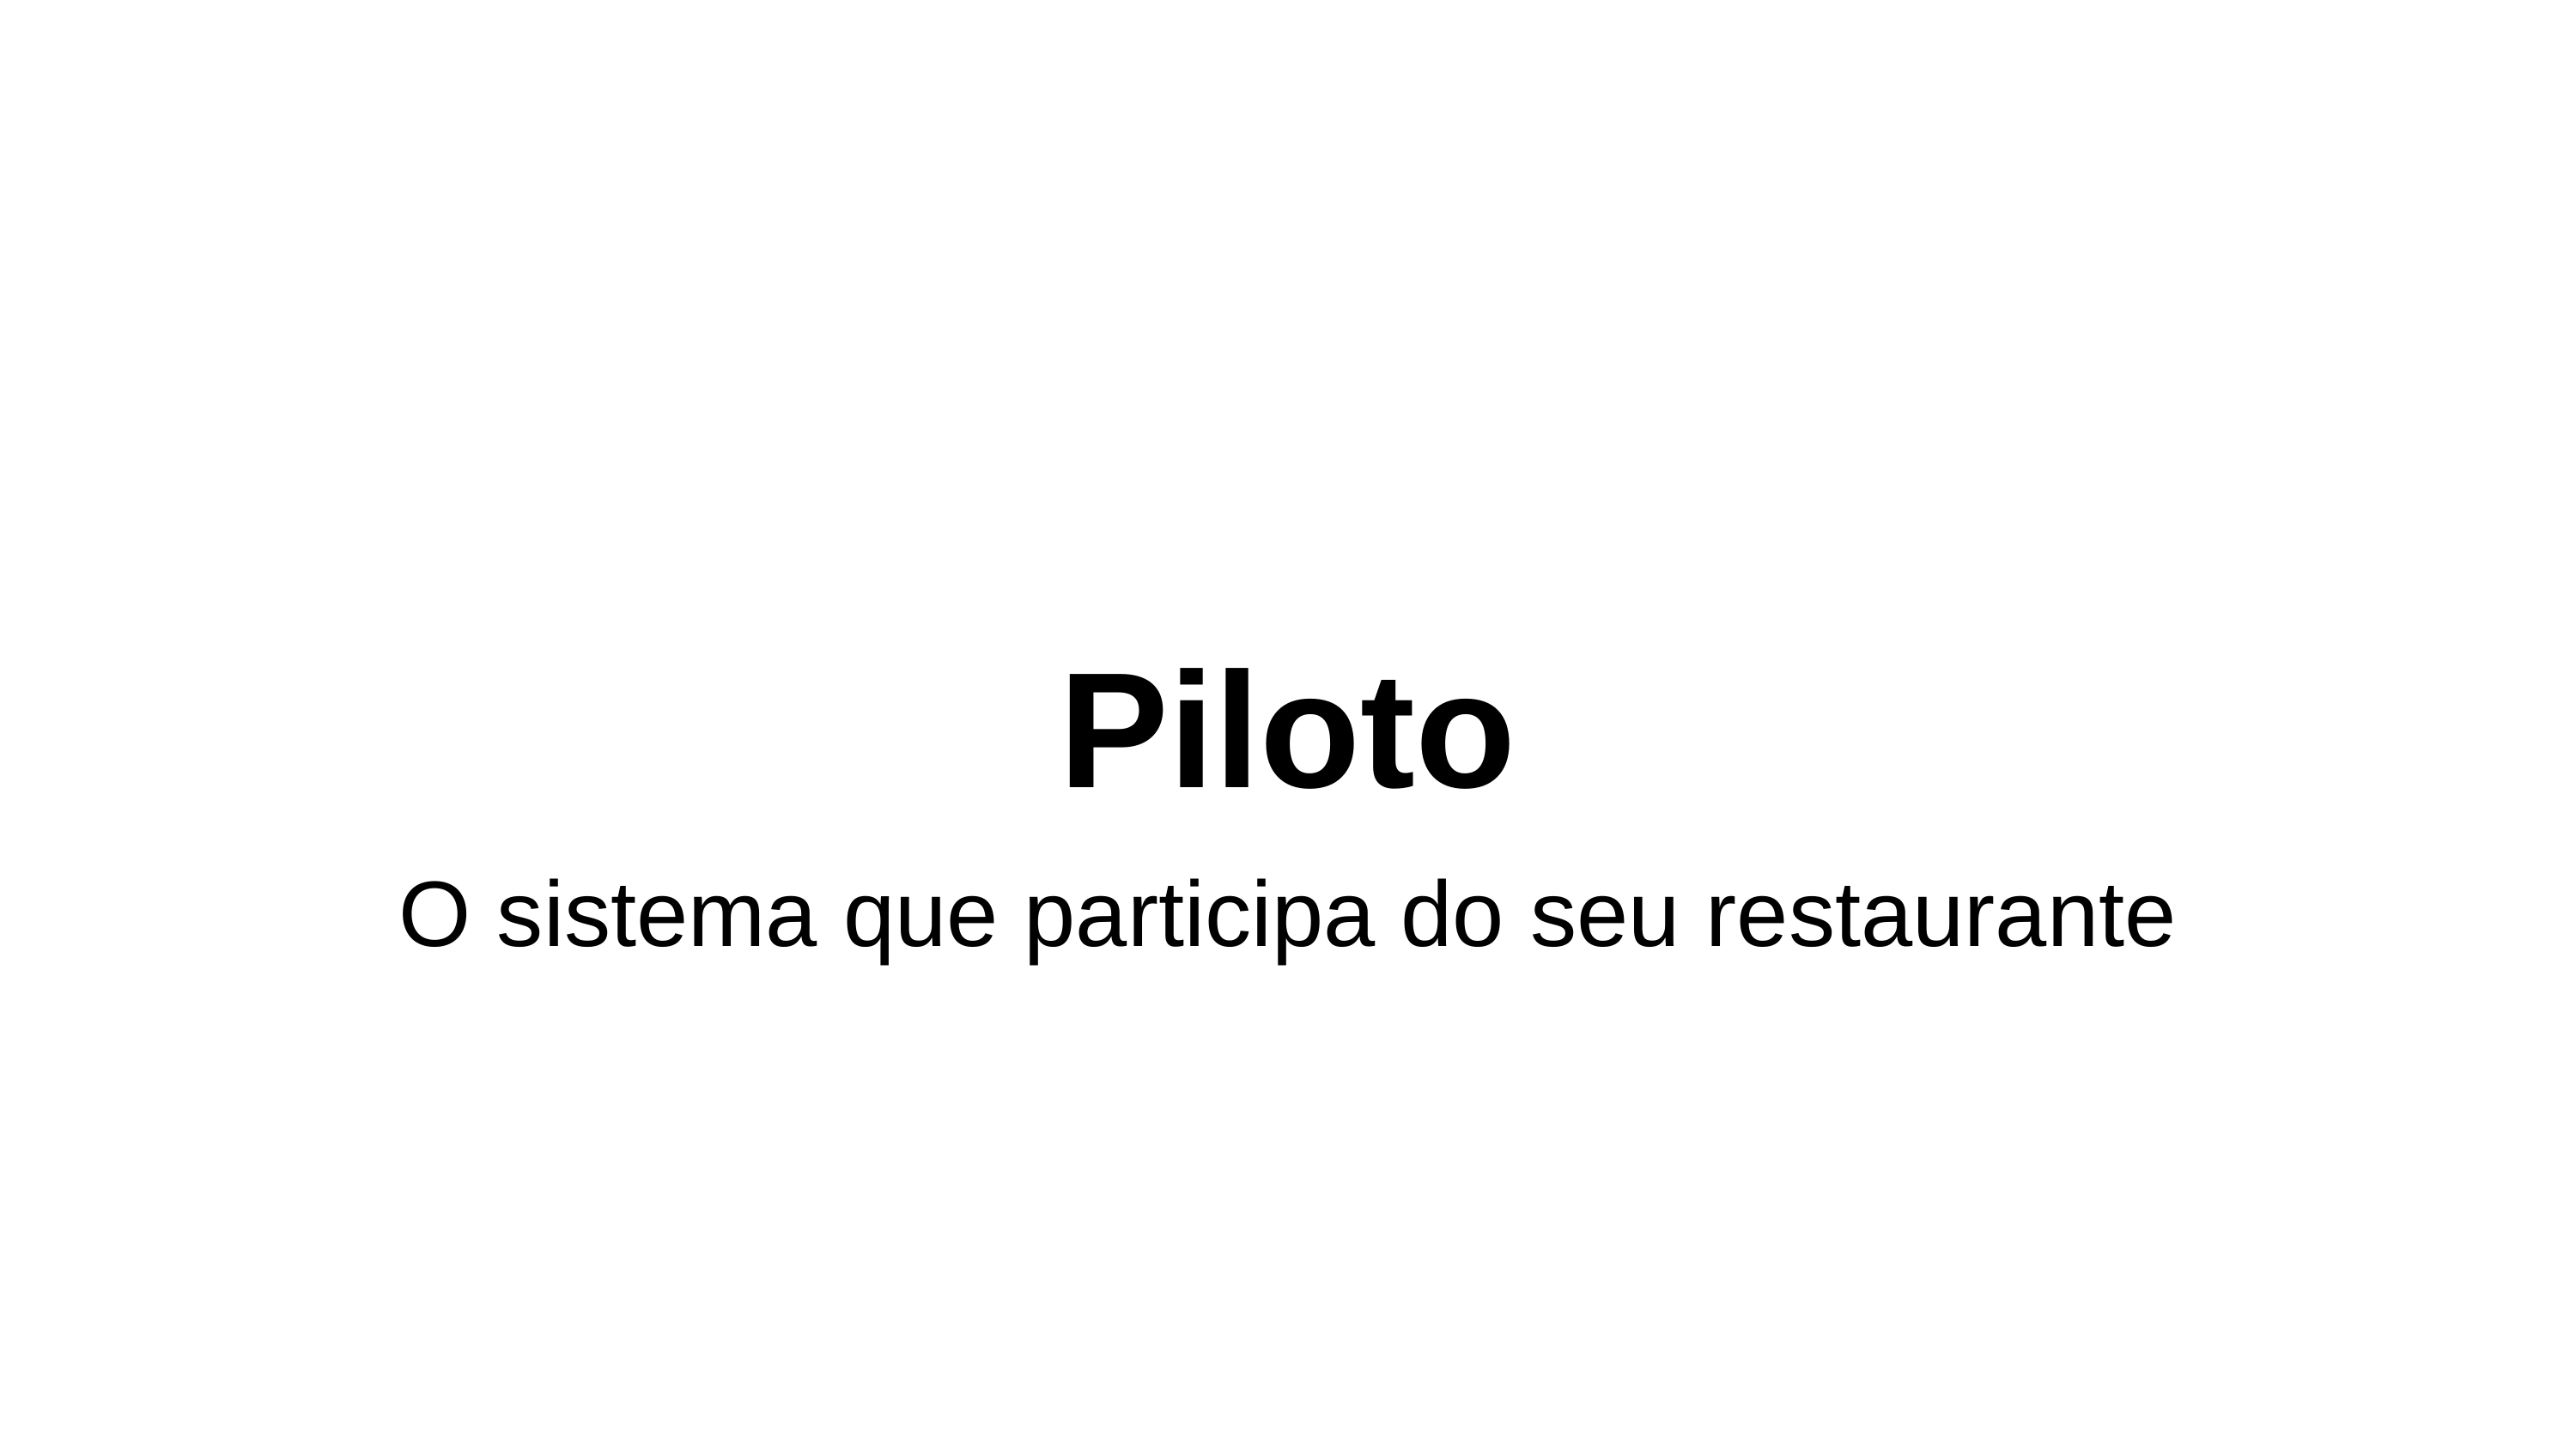

Piloto
O sistema que participa do seu restaurante